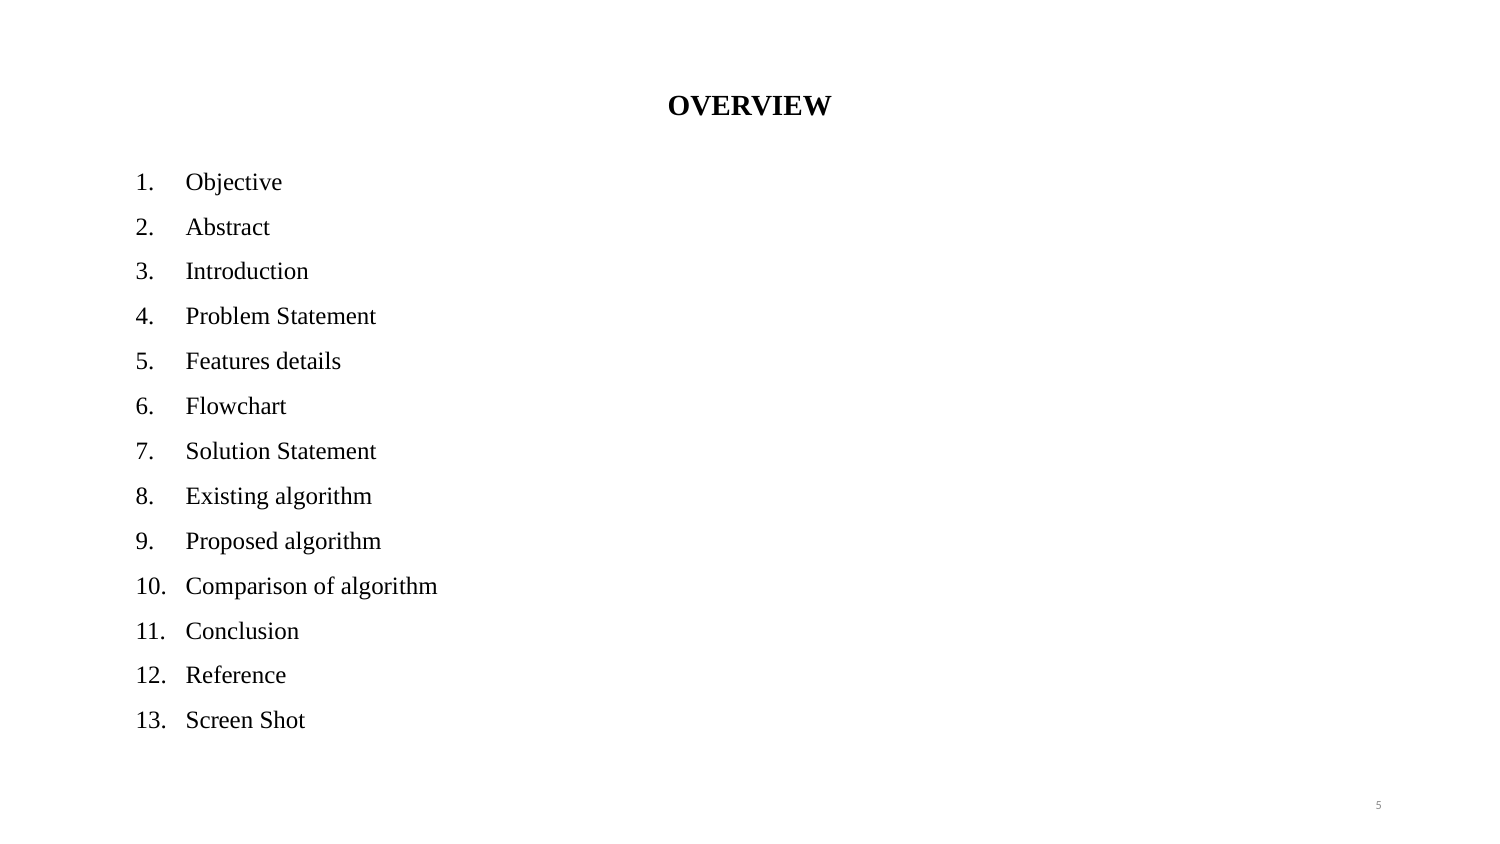

# OVERVIEW
Objective
Abstract
Introduction
Problem Statement
Features details
Flowchart
Solution Statement
Existing algorithm
Proposed algorithm
Comparison of algorithm
Conclusion
Reference
Screen Shot
5